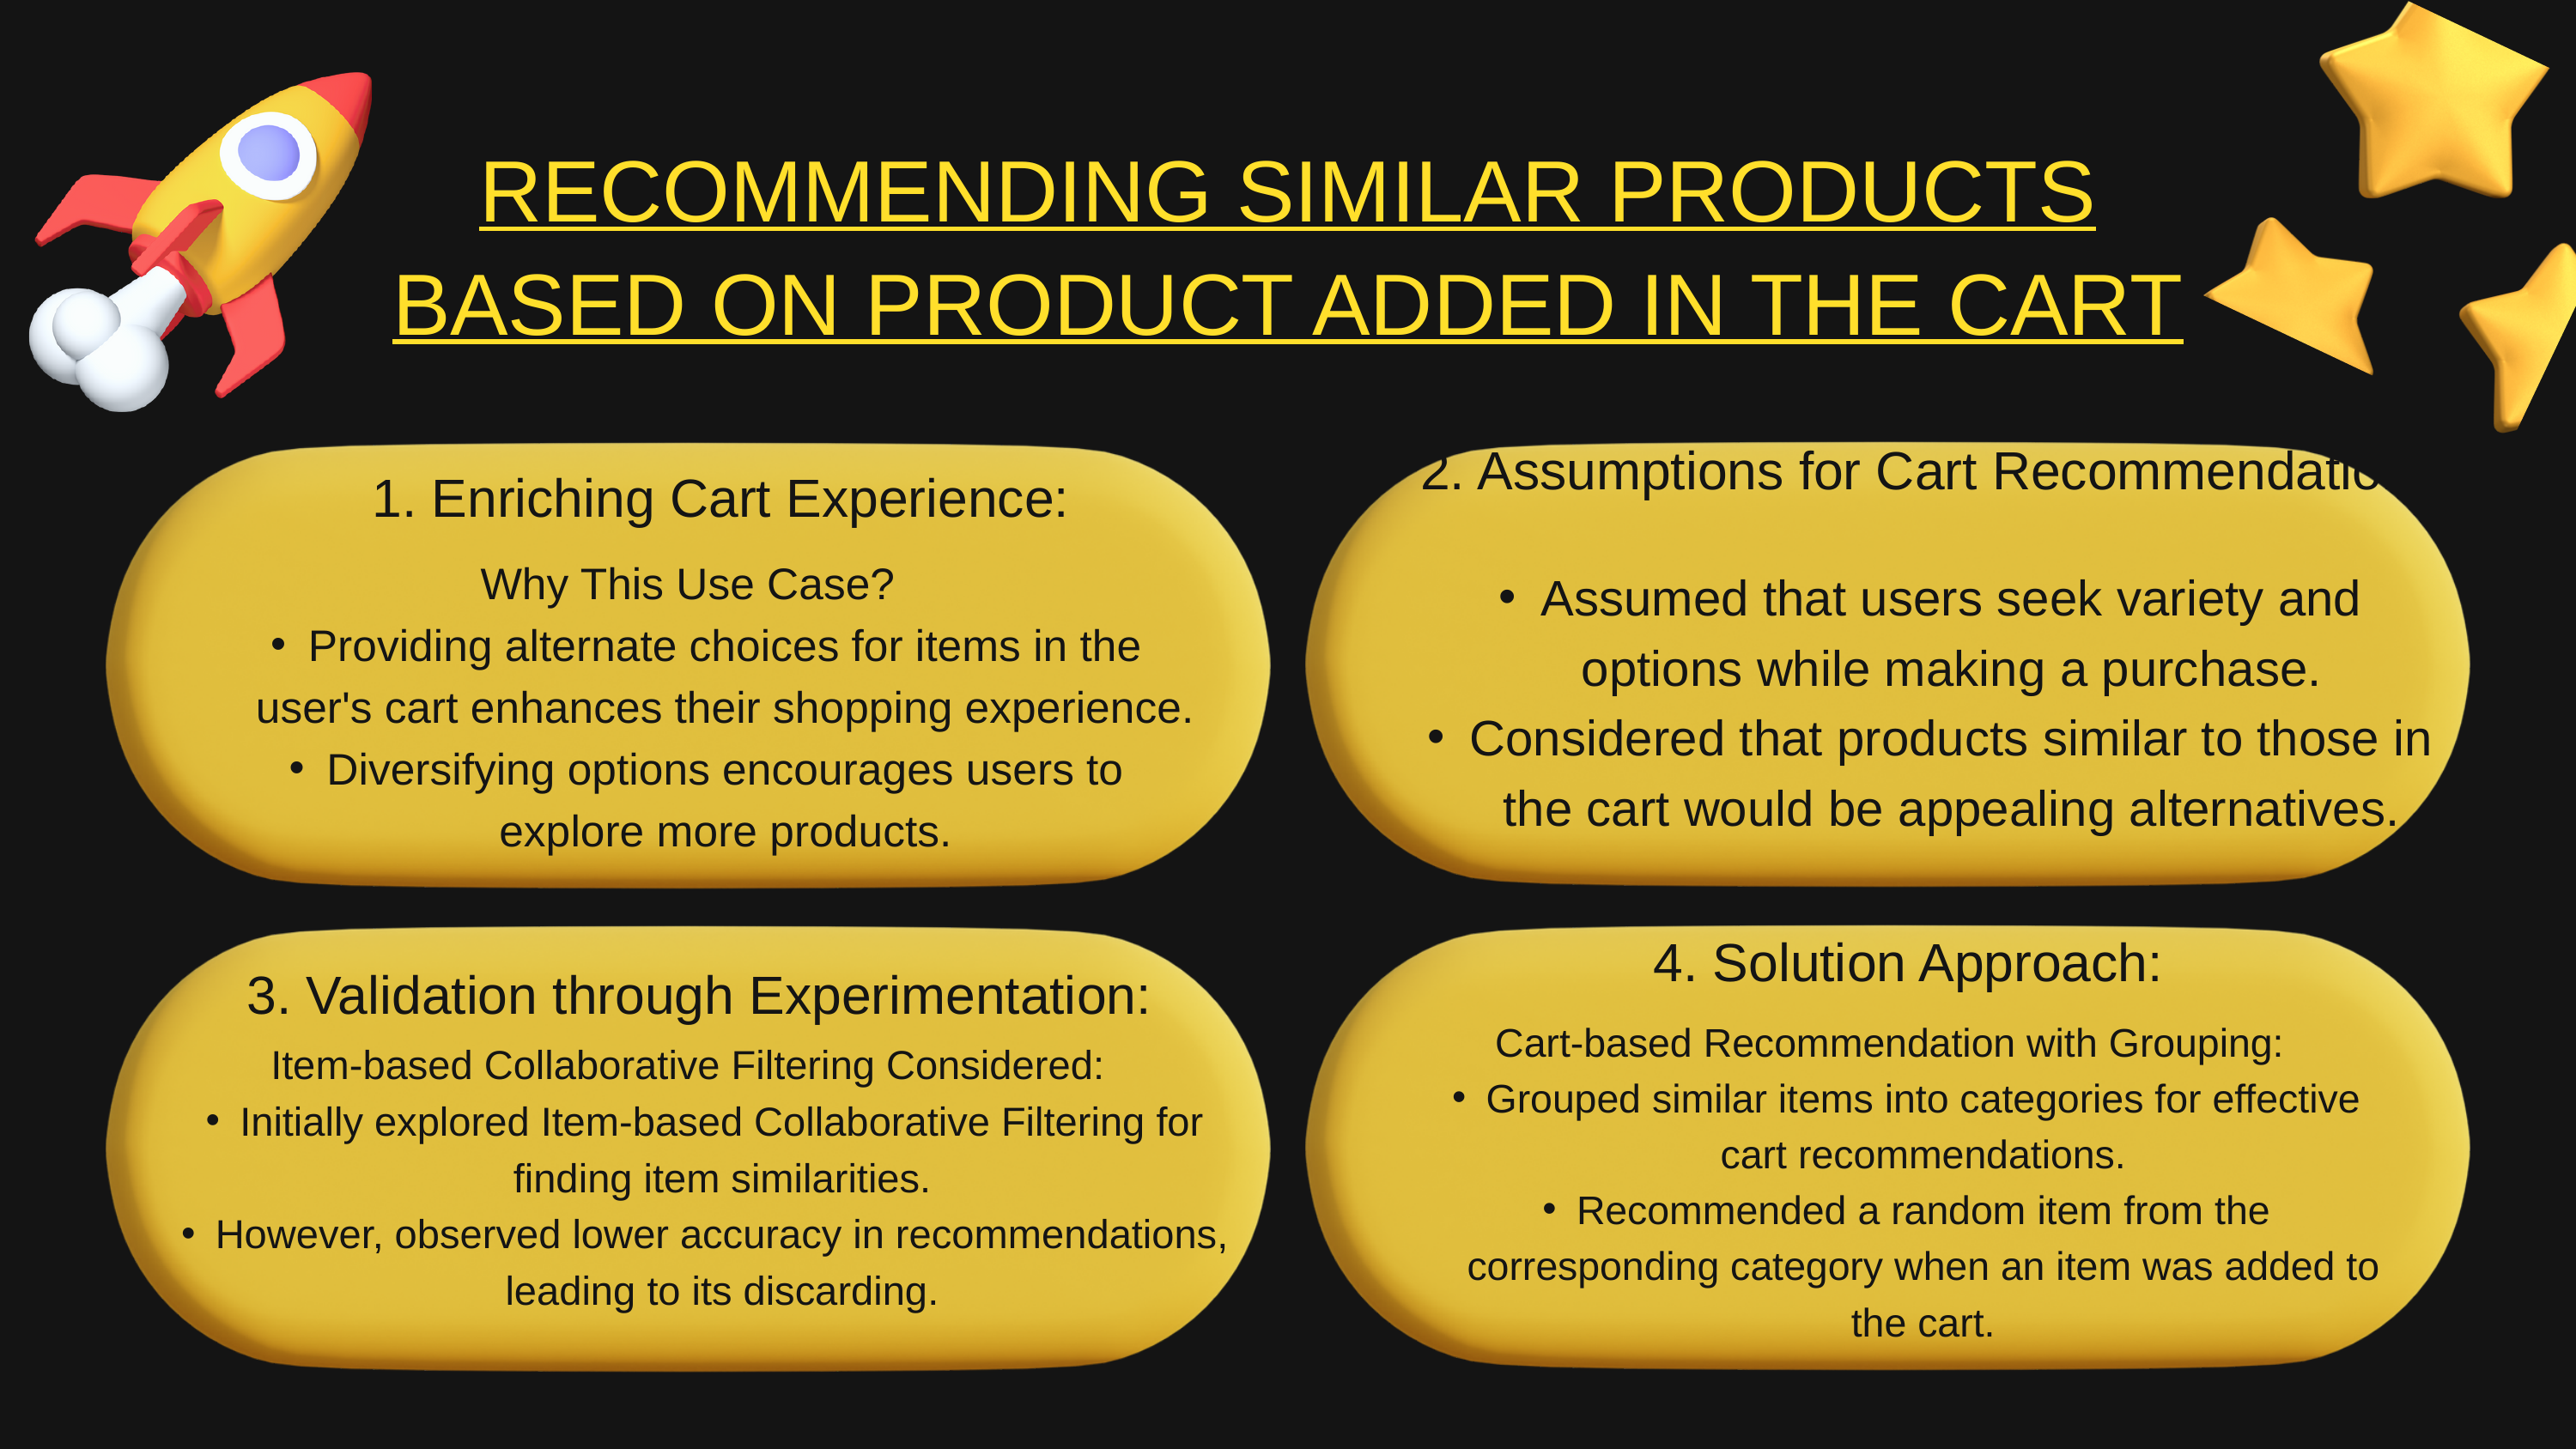

RECOMMENDING SIMILAR PRODUCTS BASED ON PRODUCT ADDED IN THE CART
2. Assumptions for Cart Recommendations

1. Enriching Cart Experience:
Why This Use Case?
Providing alternate choices for items in the user's cart enhances their shopping experience.
Diversifying options encourages users to explore more products.

Assumed that users seek variety and options while making a purchase.
Considered that products similar to those in the cart would be appealing alternatives.

4. Solution Approach:

3. Validation through Experimentation:
Cart-based Recommendation with Grouping:
Grouped similar items into categories for effective cart recommendations.
Recommended a random item from the corresponding category when an item was added to the cart.
Item-based Collaborative Filtering Considered:
Initially explored Item-based Collaborative Filtering for finding item similarities.
However, observed lower accuracy in recommendations, leading to its discarding.